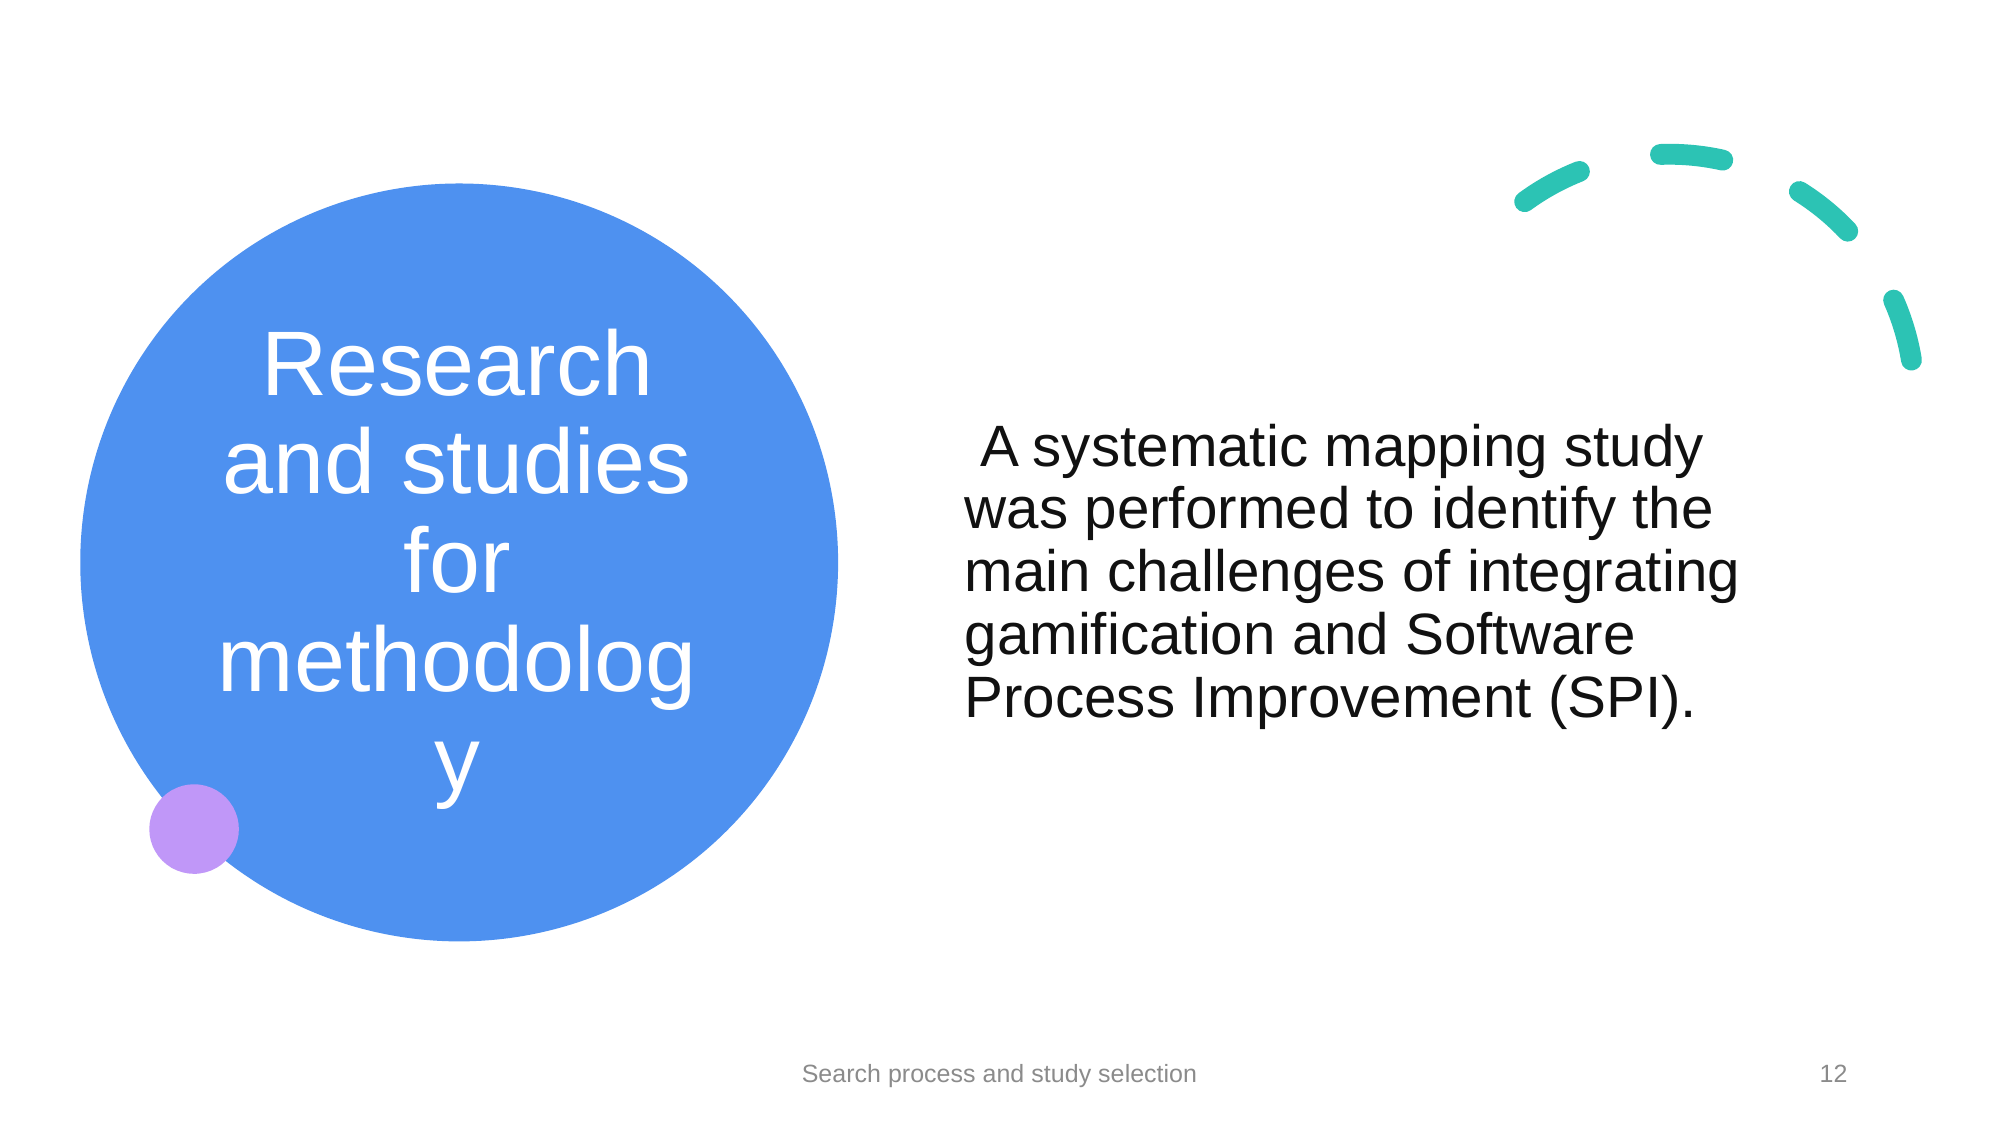

# Research and studies for methodology
 A systematic mapping study was performed to identify the main challenges of integrating gamification and Software Process Improvement (SPI).
Search process and study selection
12